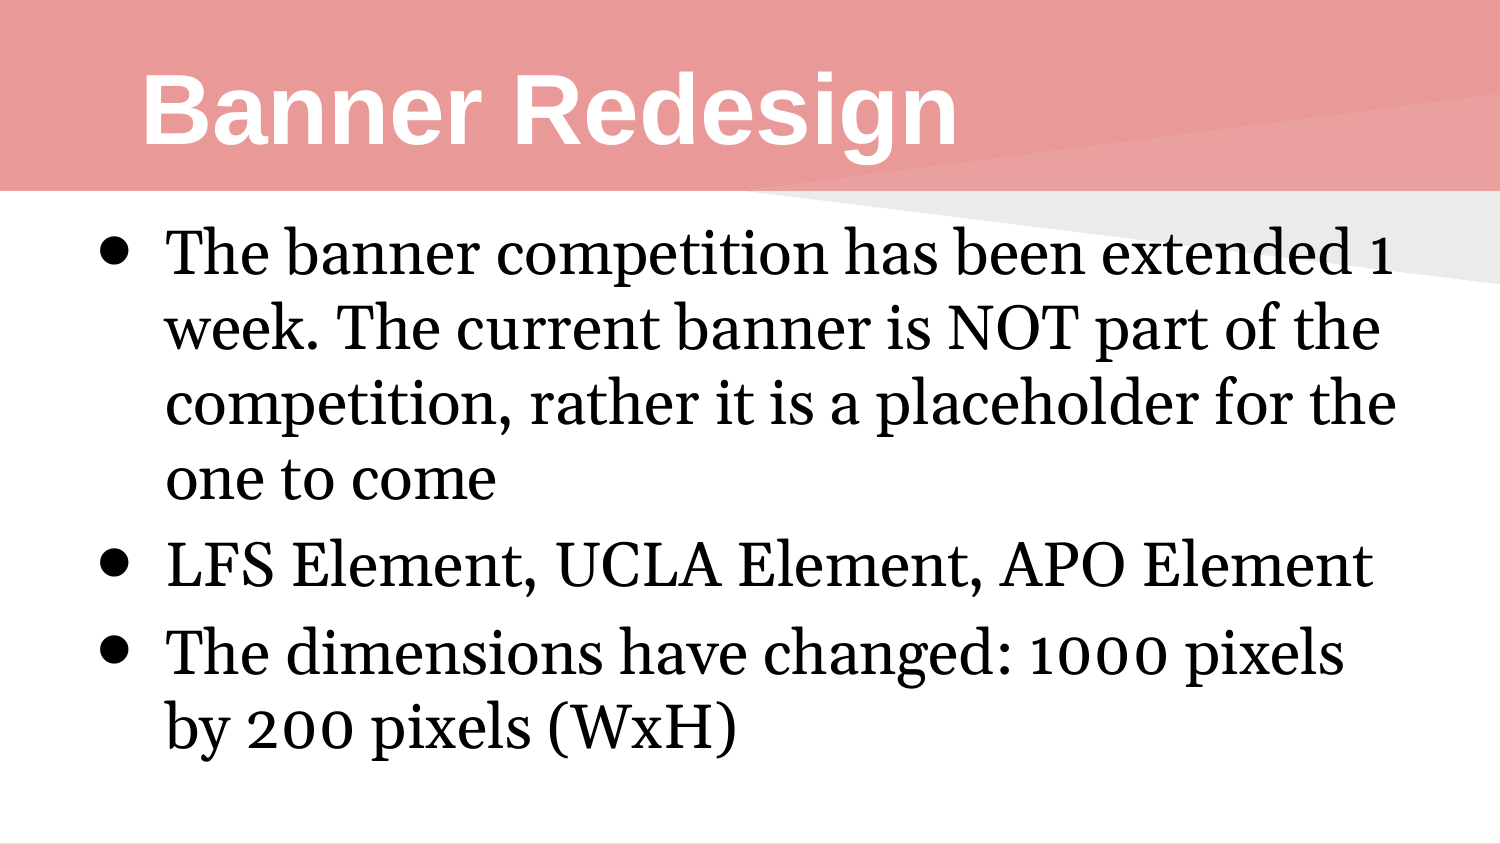

# Banner Redesign
The banner competition has been extended 1 week. The current banner is NOT part of the competition, rather it is a placeholder for the one to come
LFS Element, UCLA Element, APO Element
The dimensions have changed: 1000 pixels by 200 pixels (WxH)